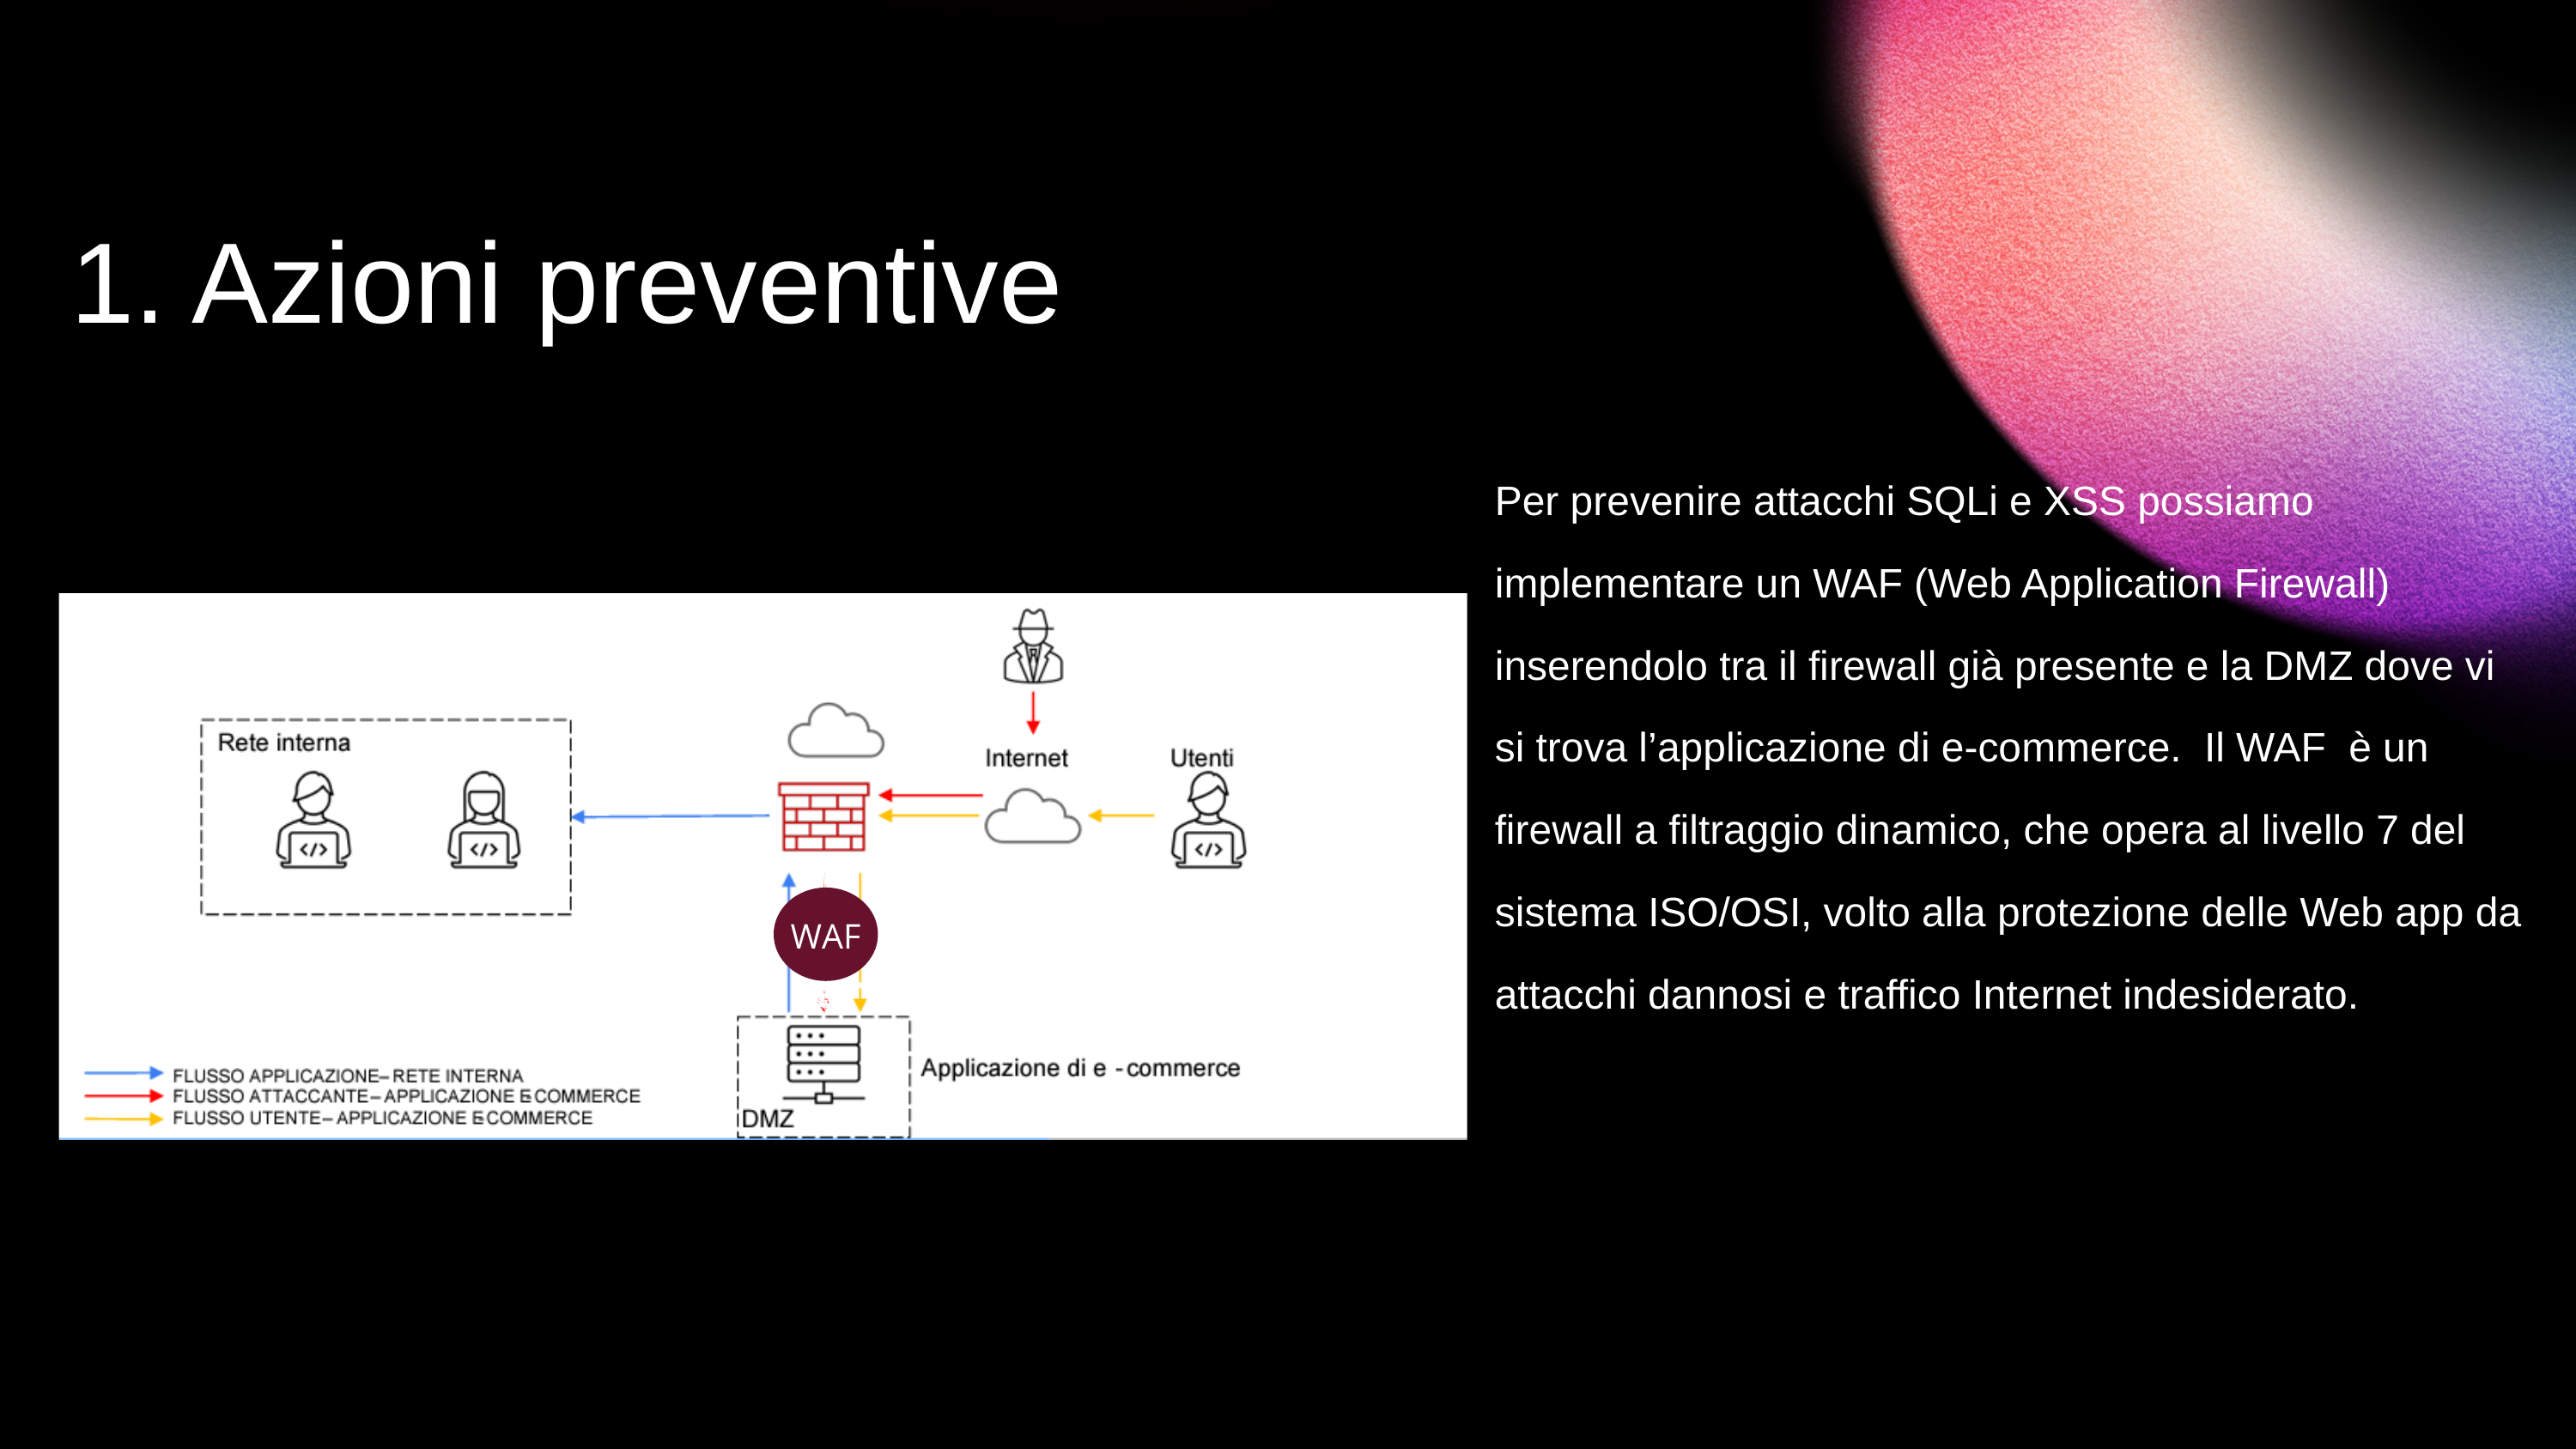

1. Azioni preventive
Per prevenire attacchi SQLi e XSS possiamo implementare un WAF (Web Application Firewall) inserendolo tra il firewall già presente e la DMZ dove vi si trova l’applicazione di e-commerce.  Il WAF  è un firewall a filtraggio dinamico, che opera al livello 7 del sistema ISO/OSI, volto alla protezione delle Web app da attacchi dannosi e traffico Internet indesiderato.

WAF